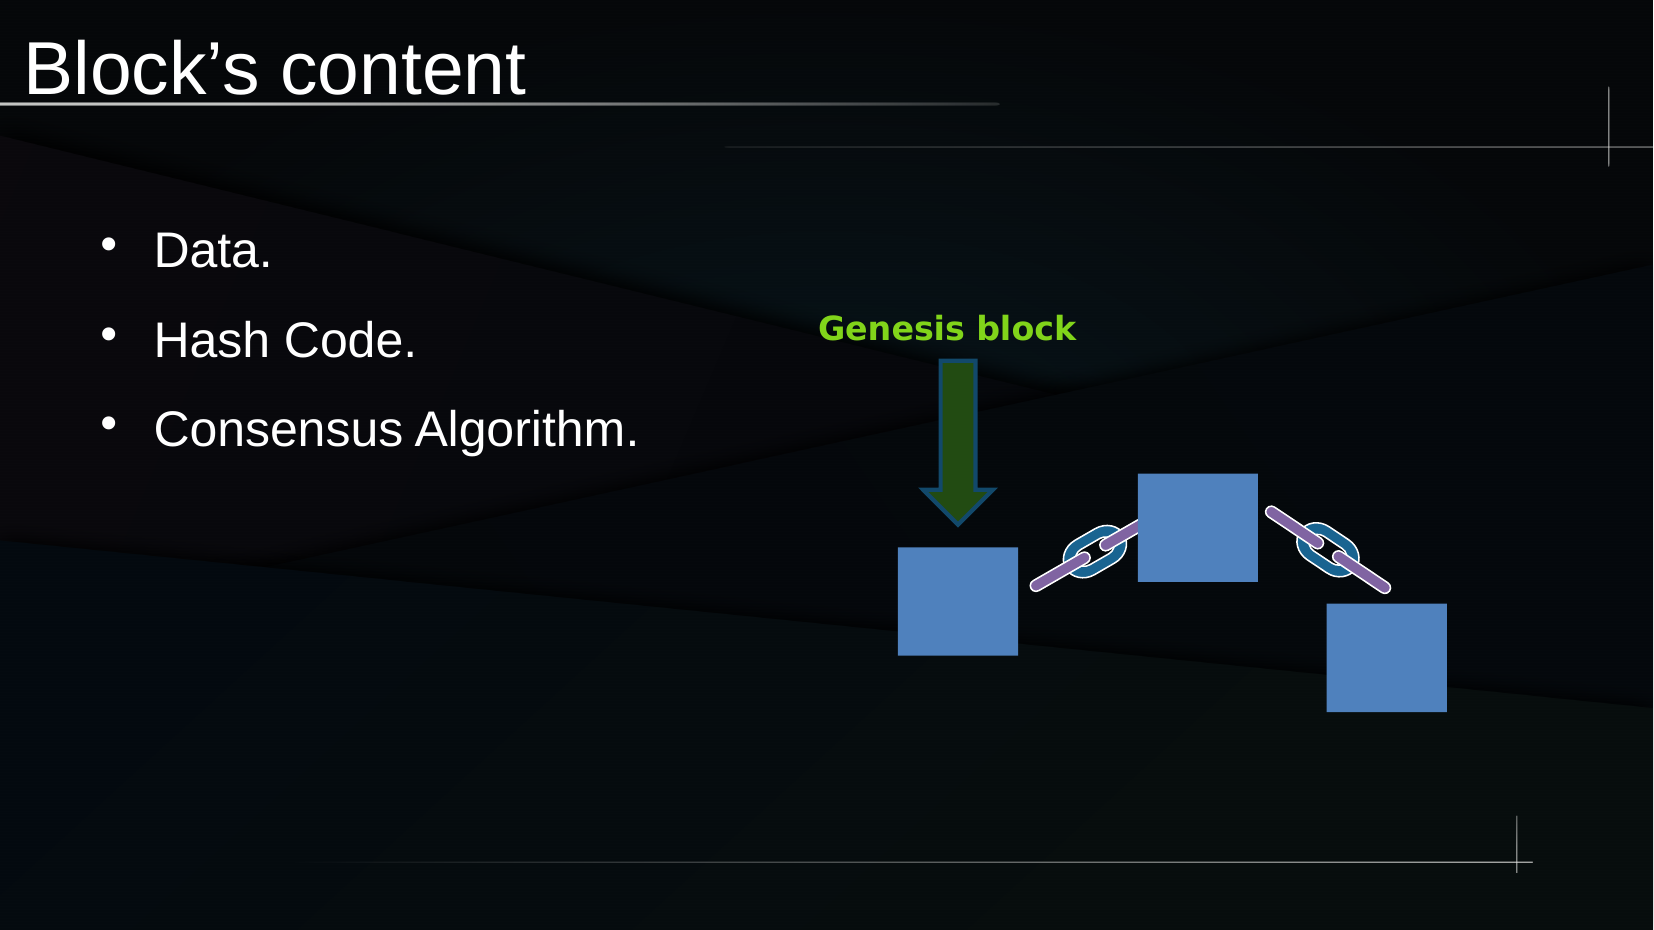

# Block’s content
Data.
Hash Code.
Consensus Algorithm.

Genesis block